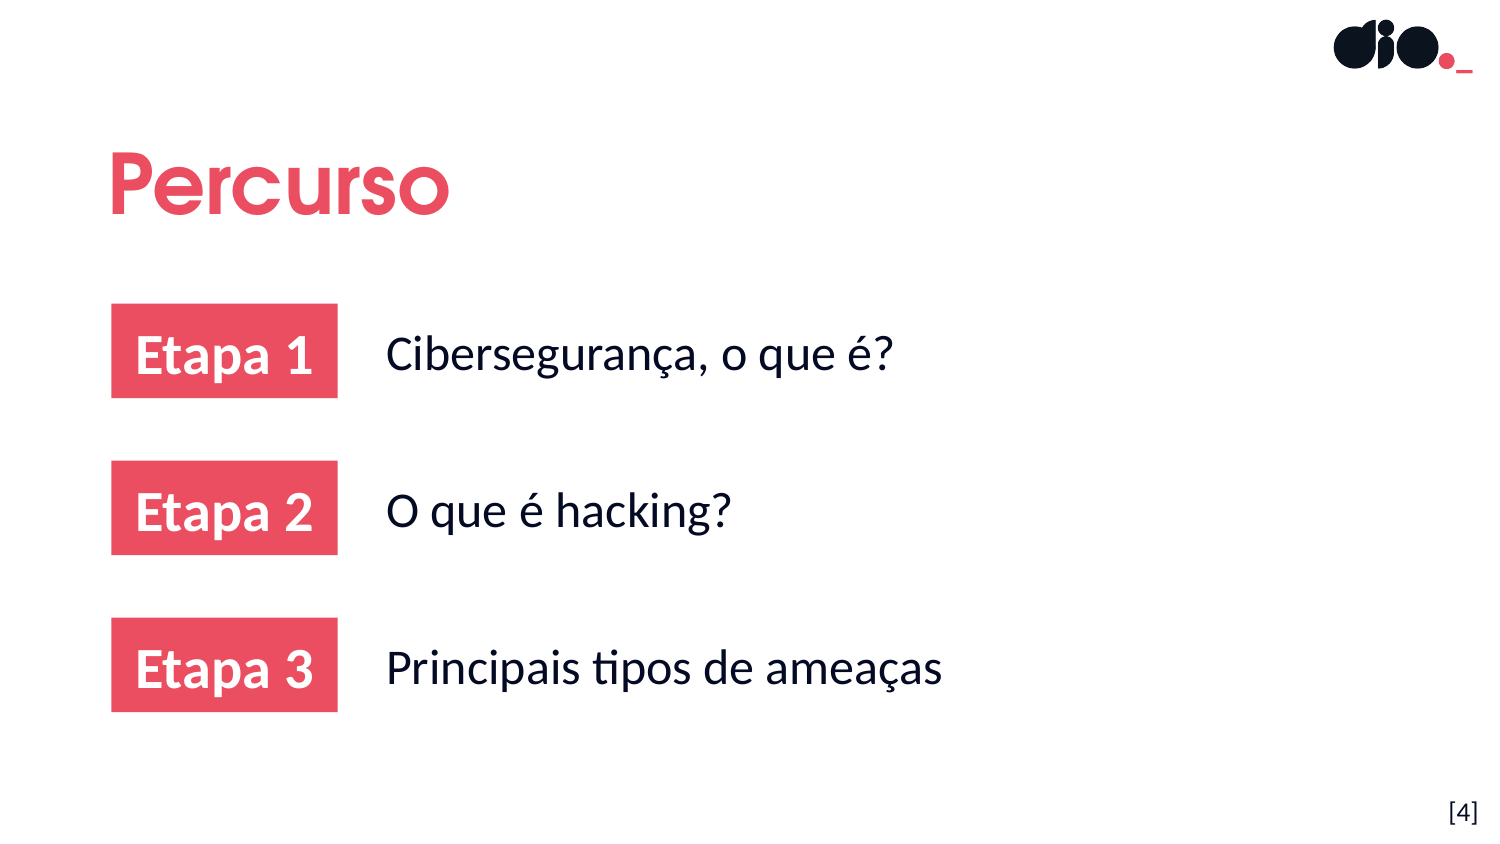

Percurso
Etapa 1
Cibersegurança, o que é?
Etapa 2
O que é hacking?
Etapa 3
Principais tipos de ameaças
[4]